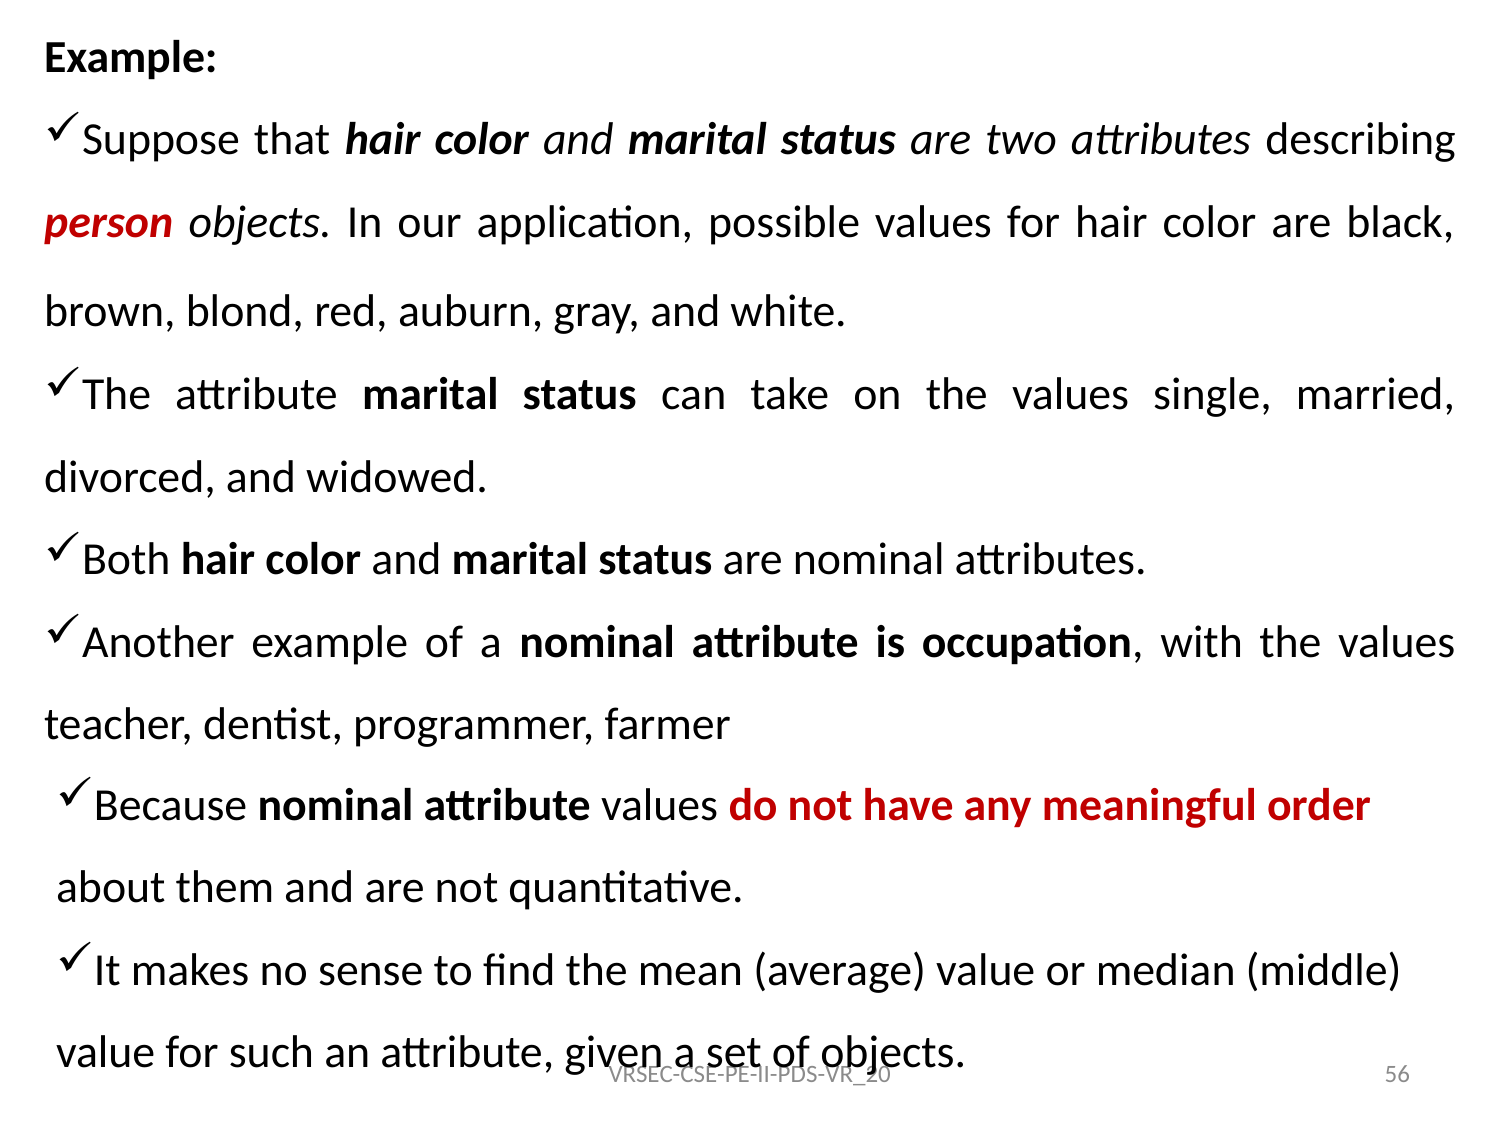

Example:
Suppose that hair color and marital status are two attributes describing person objects. In our application, possible values for hair color are black, brown, blond, red, auburn, gray, and white.
The attribute marital status can take on the values single, married, divorced, and widowed.
Both hair color and marital status are nominal attributes.
Another example of a nominal attribute is occupation, with the values teacher, dentist, programmer, farmer
Because nominal attribute values do not have any meaningful order about them and are not quantitative.
It makes no sense to find the mean (average) value or median (middle) value for such an attribute, given a set of objects.
VRSEC-CSE-PE-II-PDS-VR_20
56